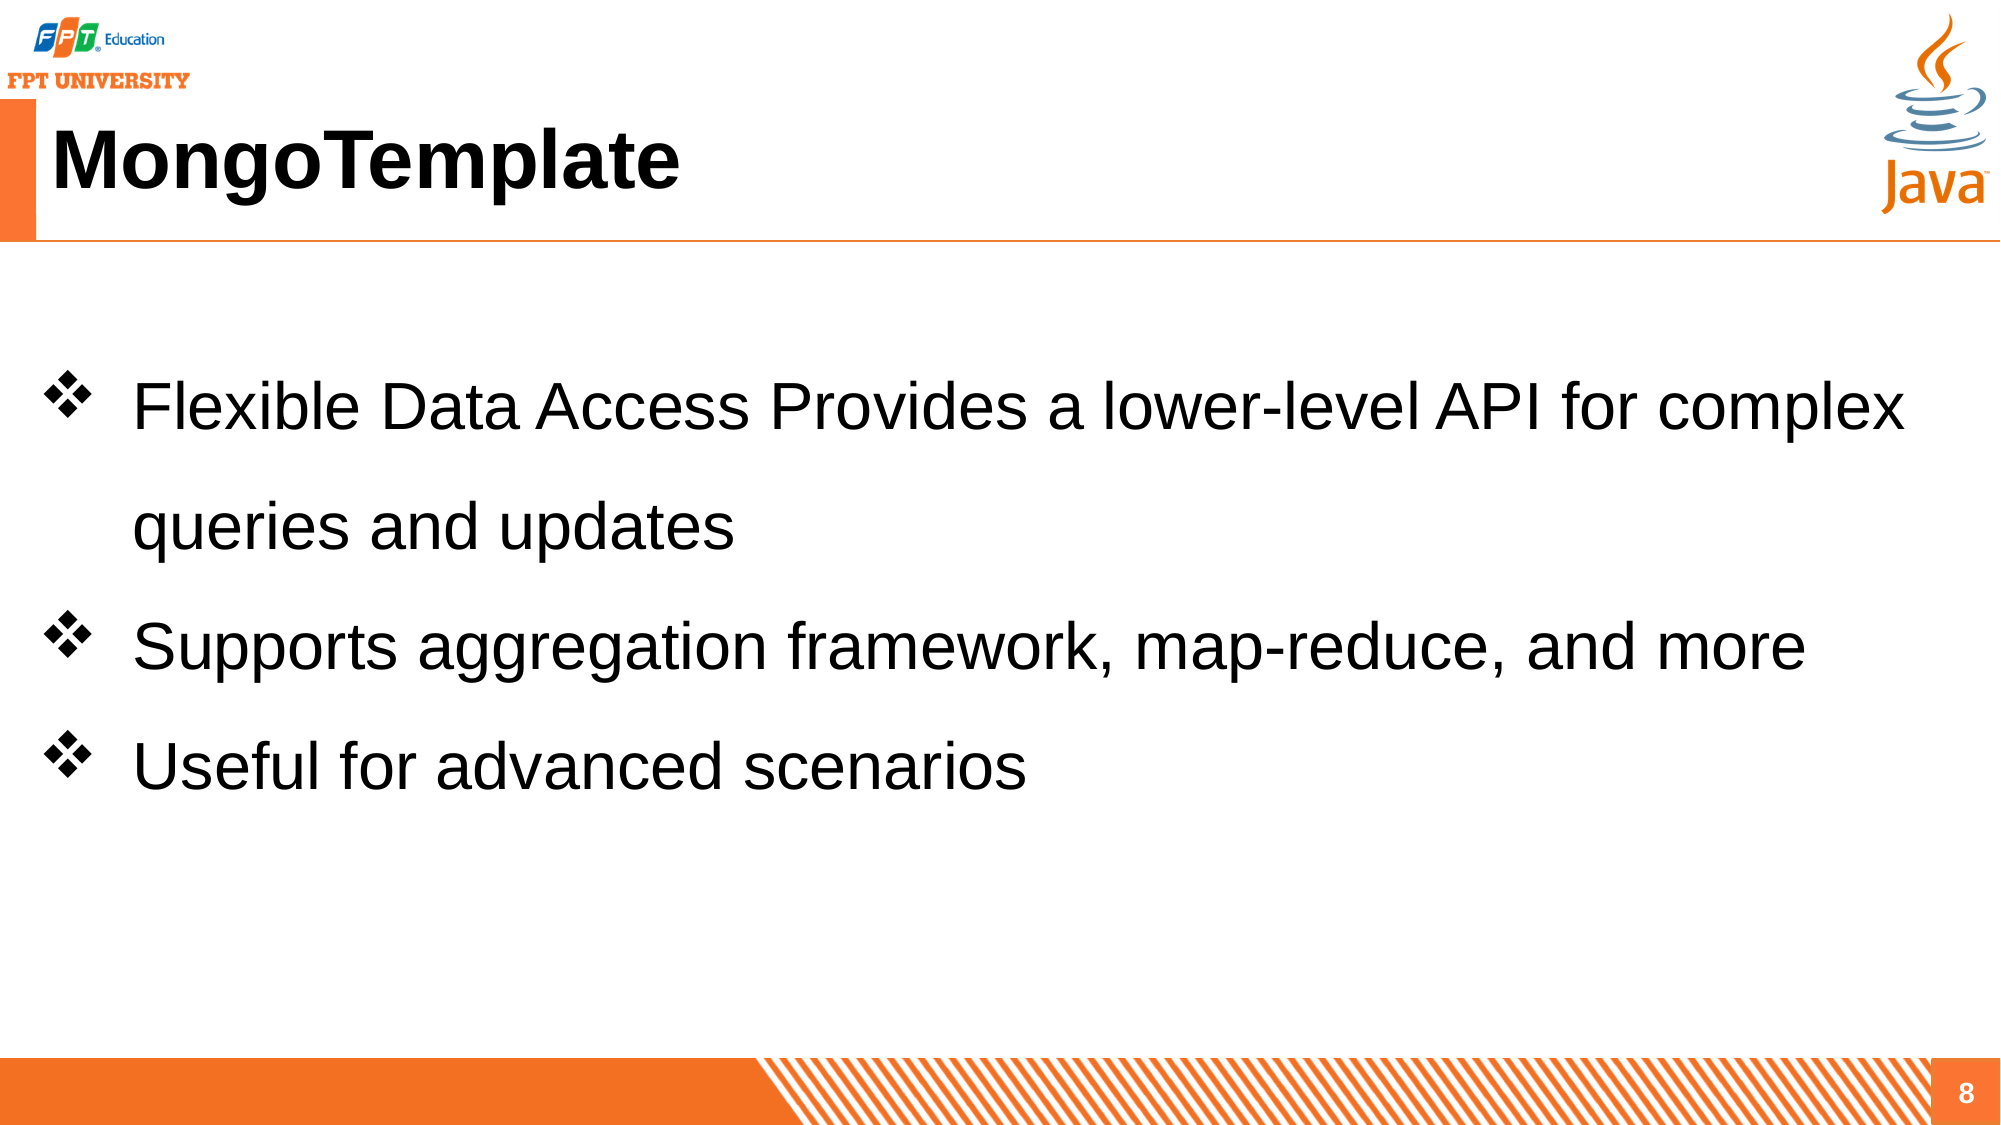

# MongoTemplate
Flexible Data Access Provides a lower-level API for complex queries and updates
Supports aggregation framework, map-reduce, and more
Useful for advanced scenarios
8